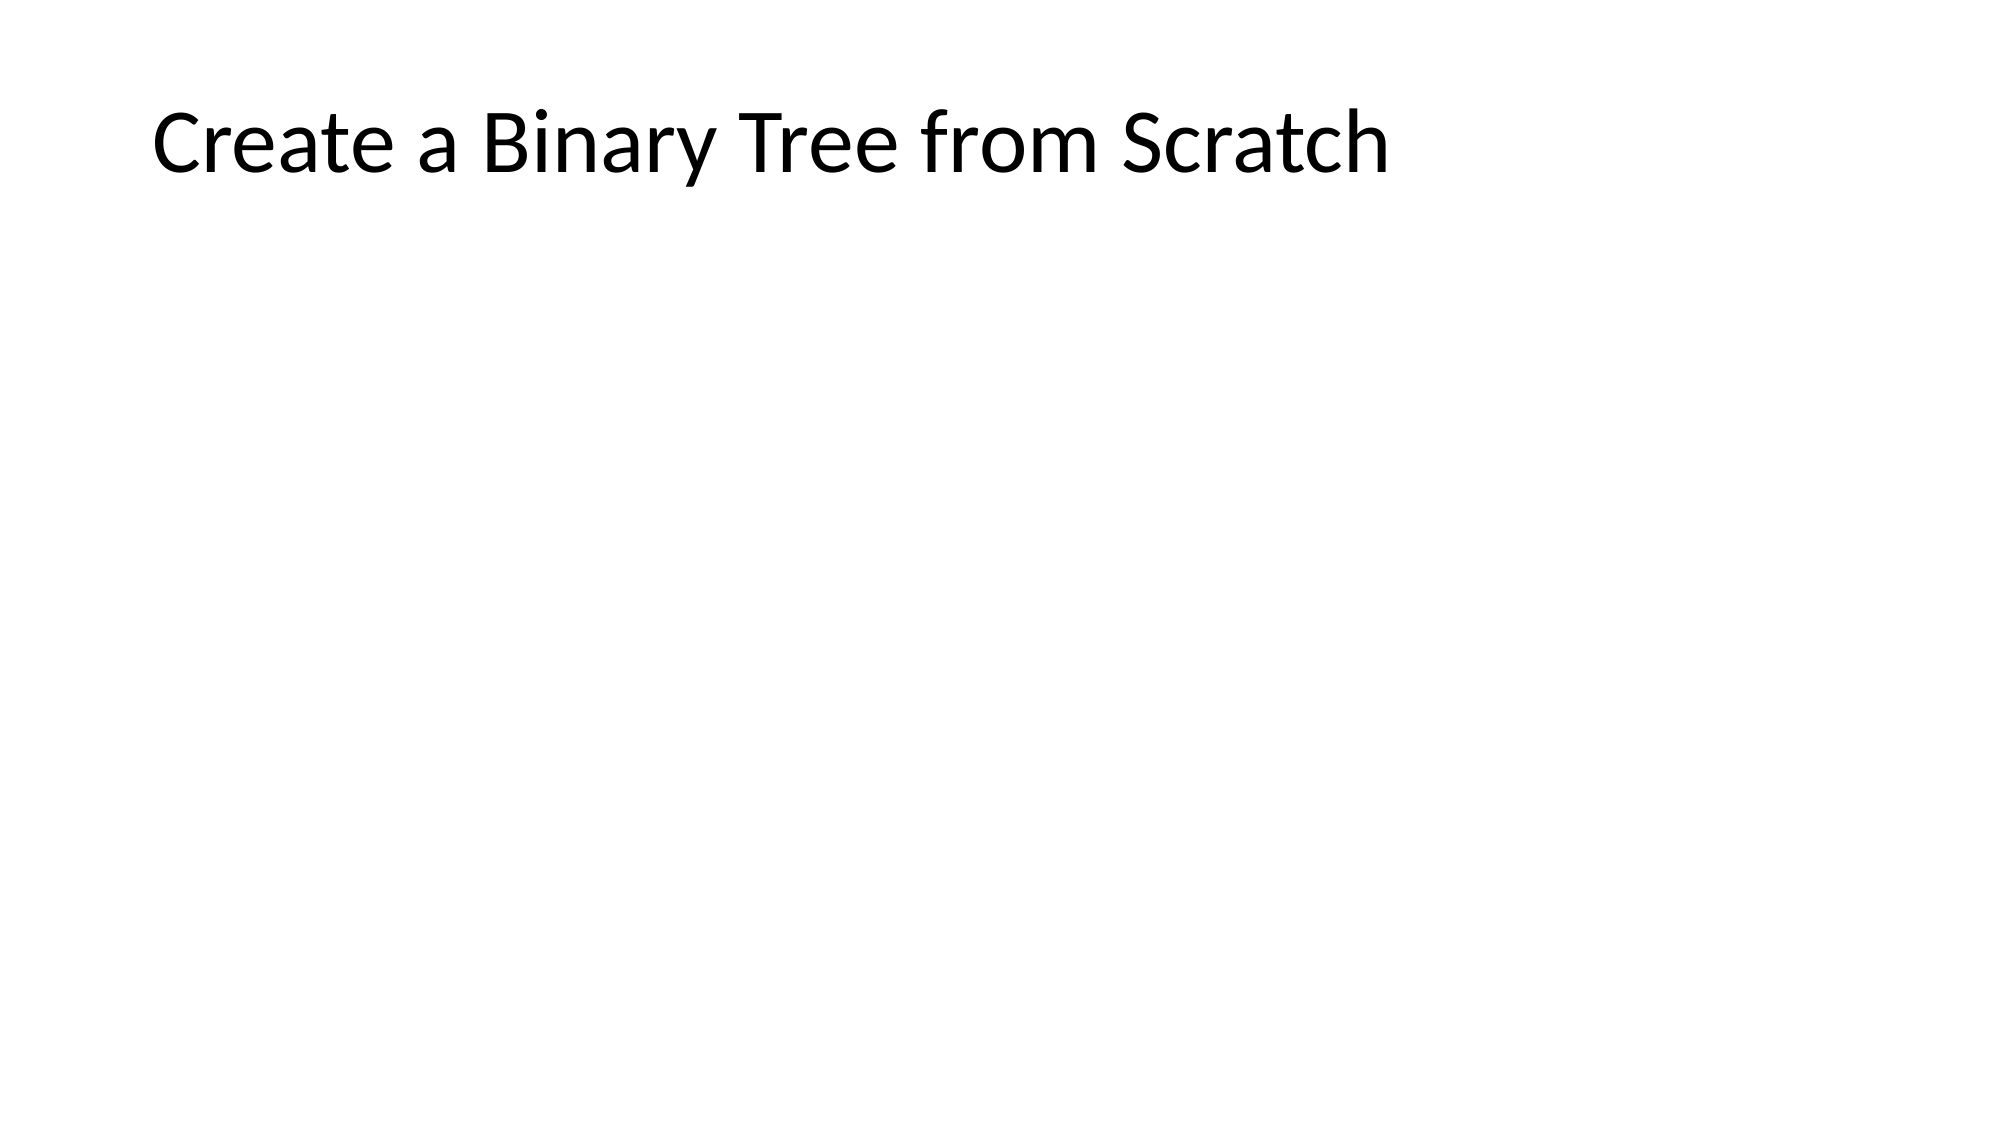

# Create a Binary Tree from Scratch